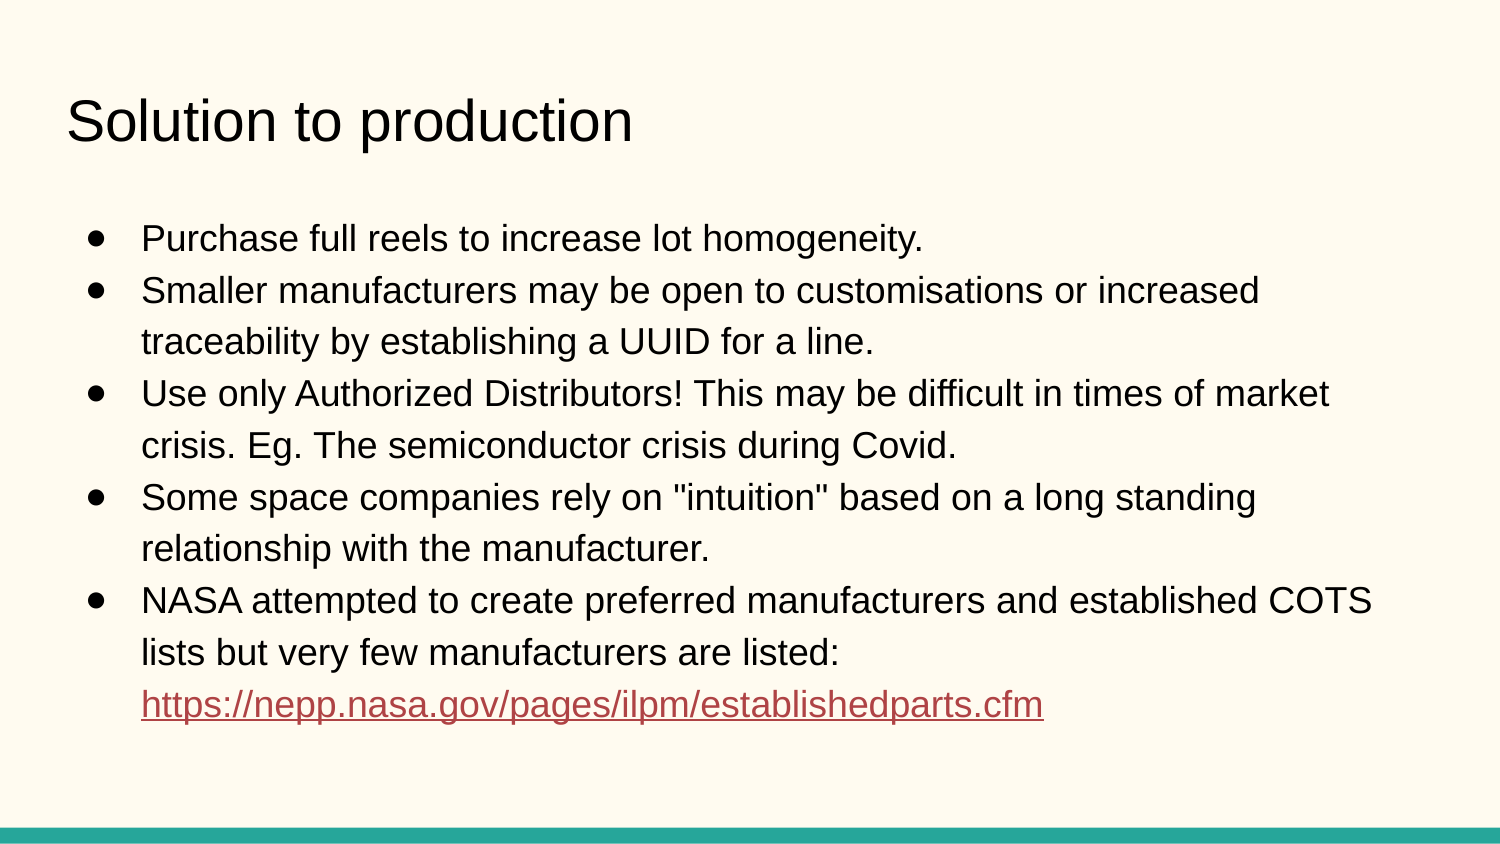

# Solution to production
Purchase full reels to increase lot homogeneity.
Smaller manufacturers may be open to customisations or increased traceability by establishing a UUID for a line.
Use only Authorized Distributors! This may be difficult in times of market crisis. Eg. The semiconductor crisis during Covid.
Some space companies rely on "intuition" based on a long standing relationship with the manufacturer.
NASA attempted to create preferred manufacturers and established COTS lists but very few manufacturers are listed: https://nepp.nasa.gov/pages/ilpm/establishedparts.cfm